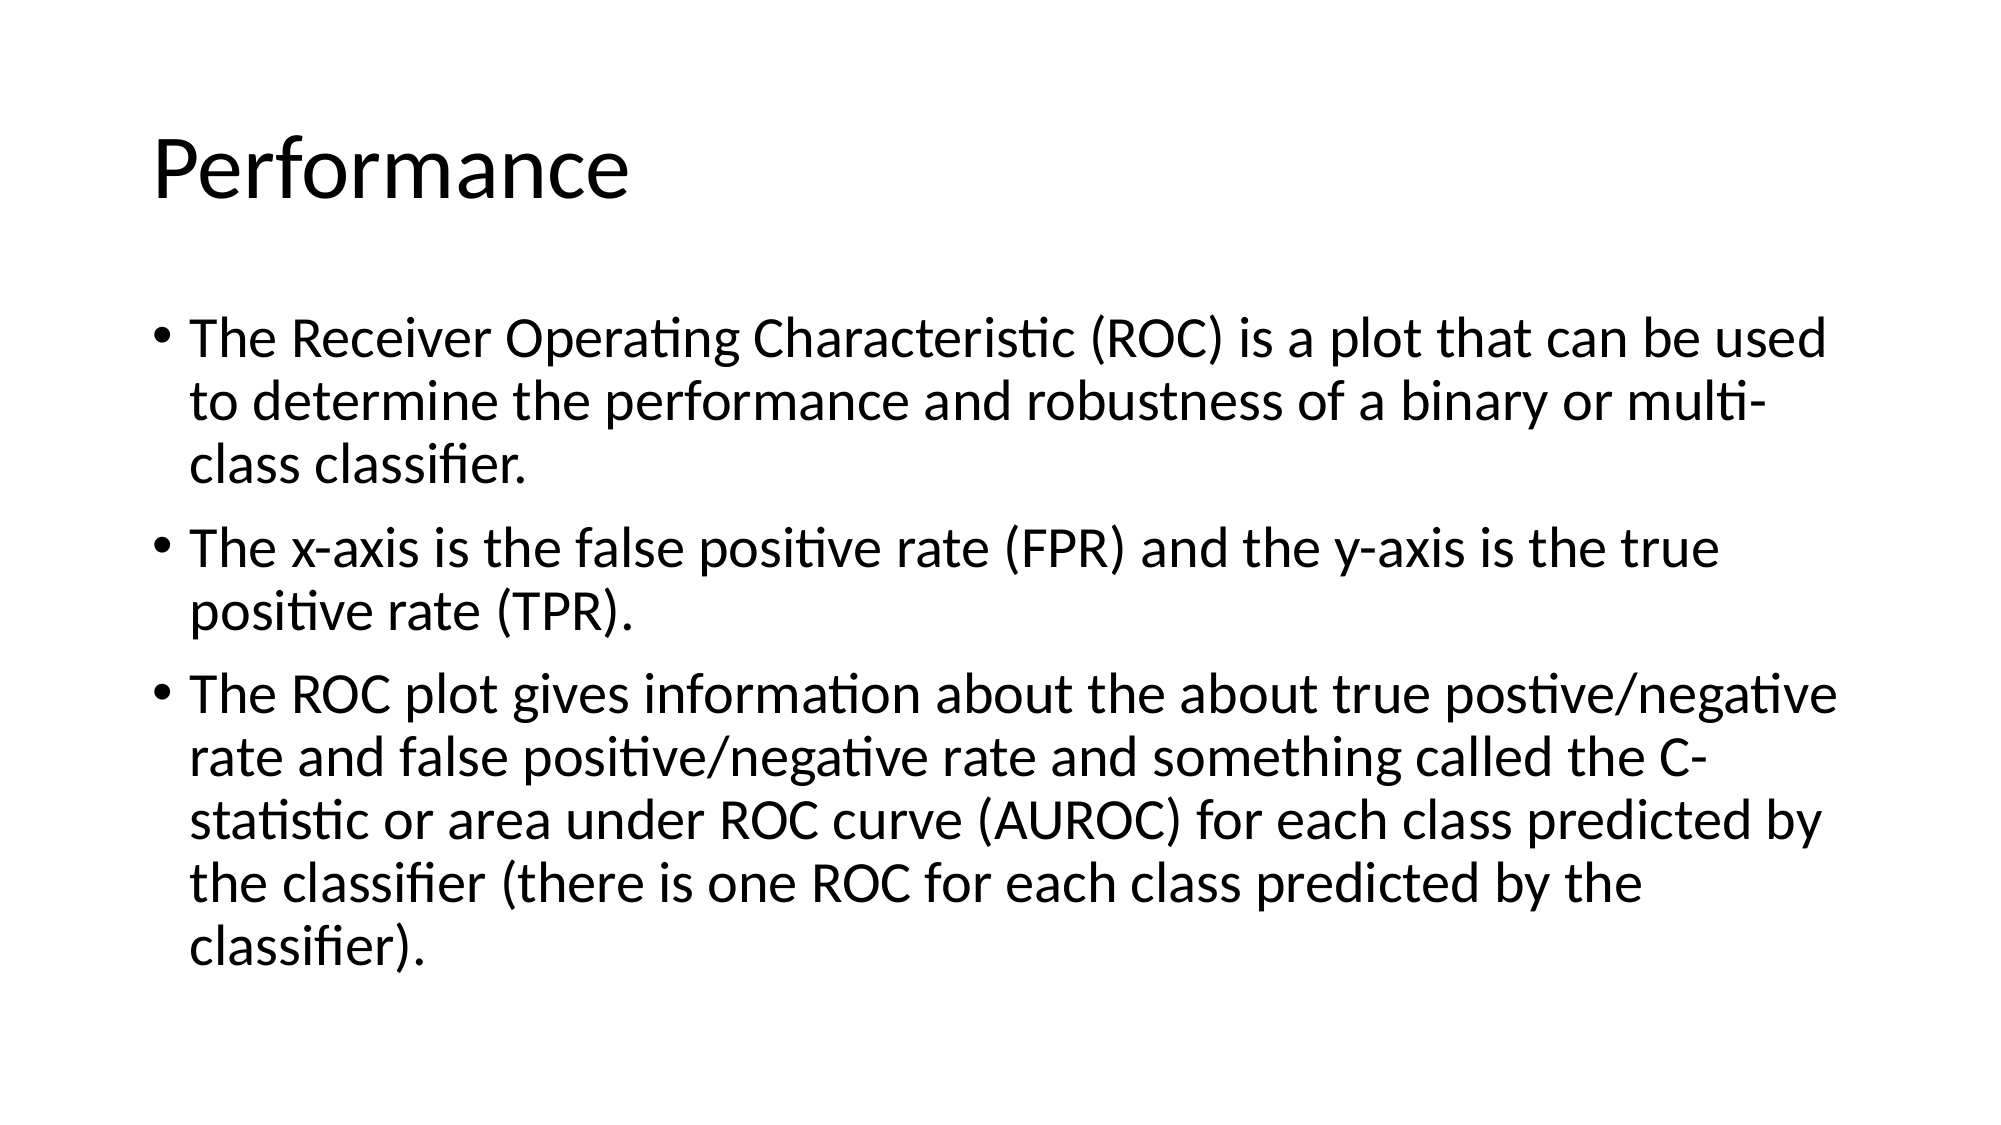

# Performance
The Receiver Operating Characteristic (ROC) is a plot that can be used to determine the performance and robustness of a binary or multi-class classifier.
The x-axis is the false positive rate (FPR) and the y-axis is the true positive rate (TPR).
The ROC plot gives information about the about true postive/negative rate and false positive/negative rate and something called the C-statistic or area under ROC curve (AUROC) for each class predicted by the classifier (there is one ROC for each class predicted by the classifier).